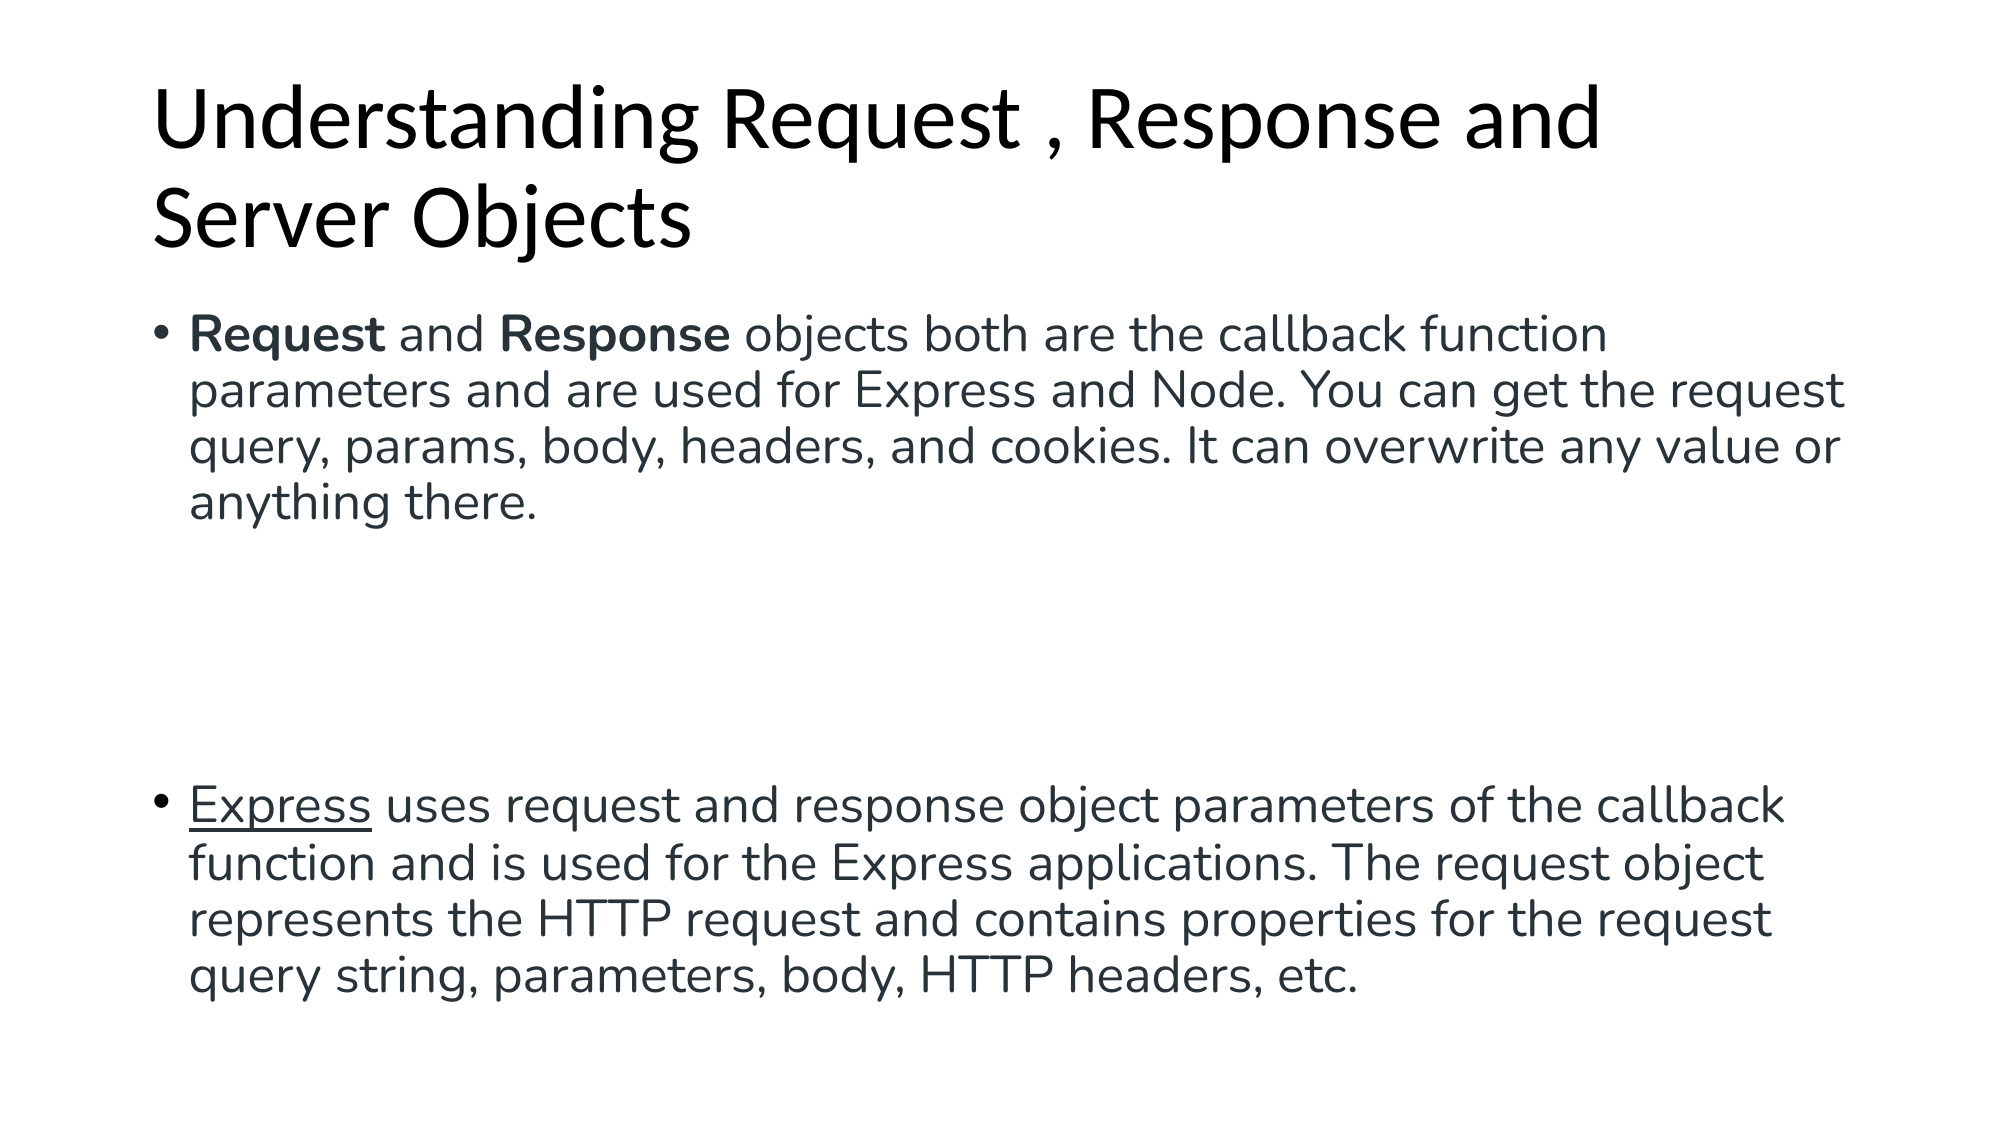

# Understanding Request , Response and Server Objects
Request and Response objects both are the callback function parameters and are used for Express and Node. You can get the request query, params, body, headers, and cookies. It can overwrite any value or anything there.

Express uses request and response object parameters of the callback function and is used for the Express applications. The request object represents the HTTP request and contains properties for the request query string, parameters, body, HTTP headers, etc.